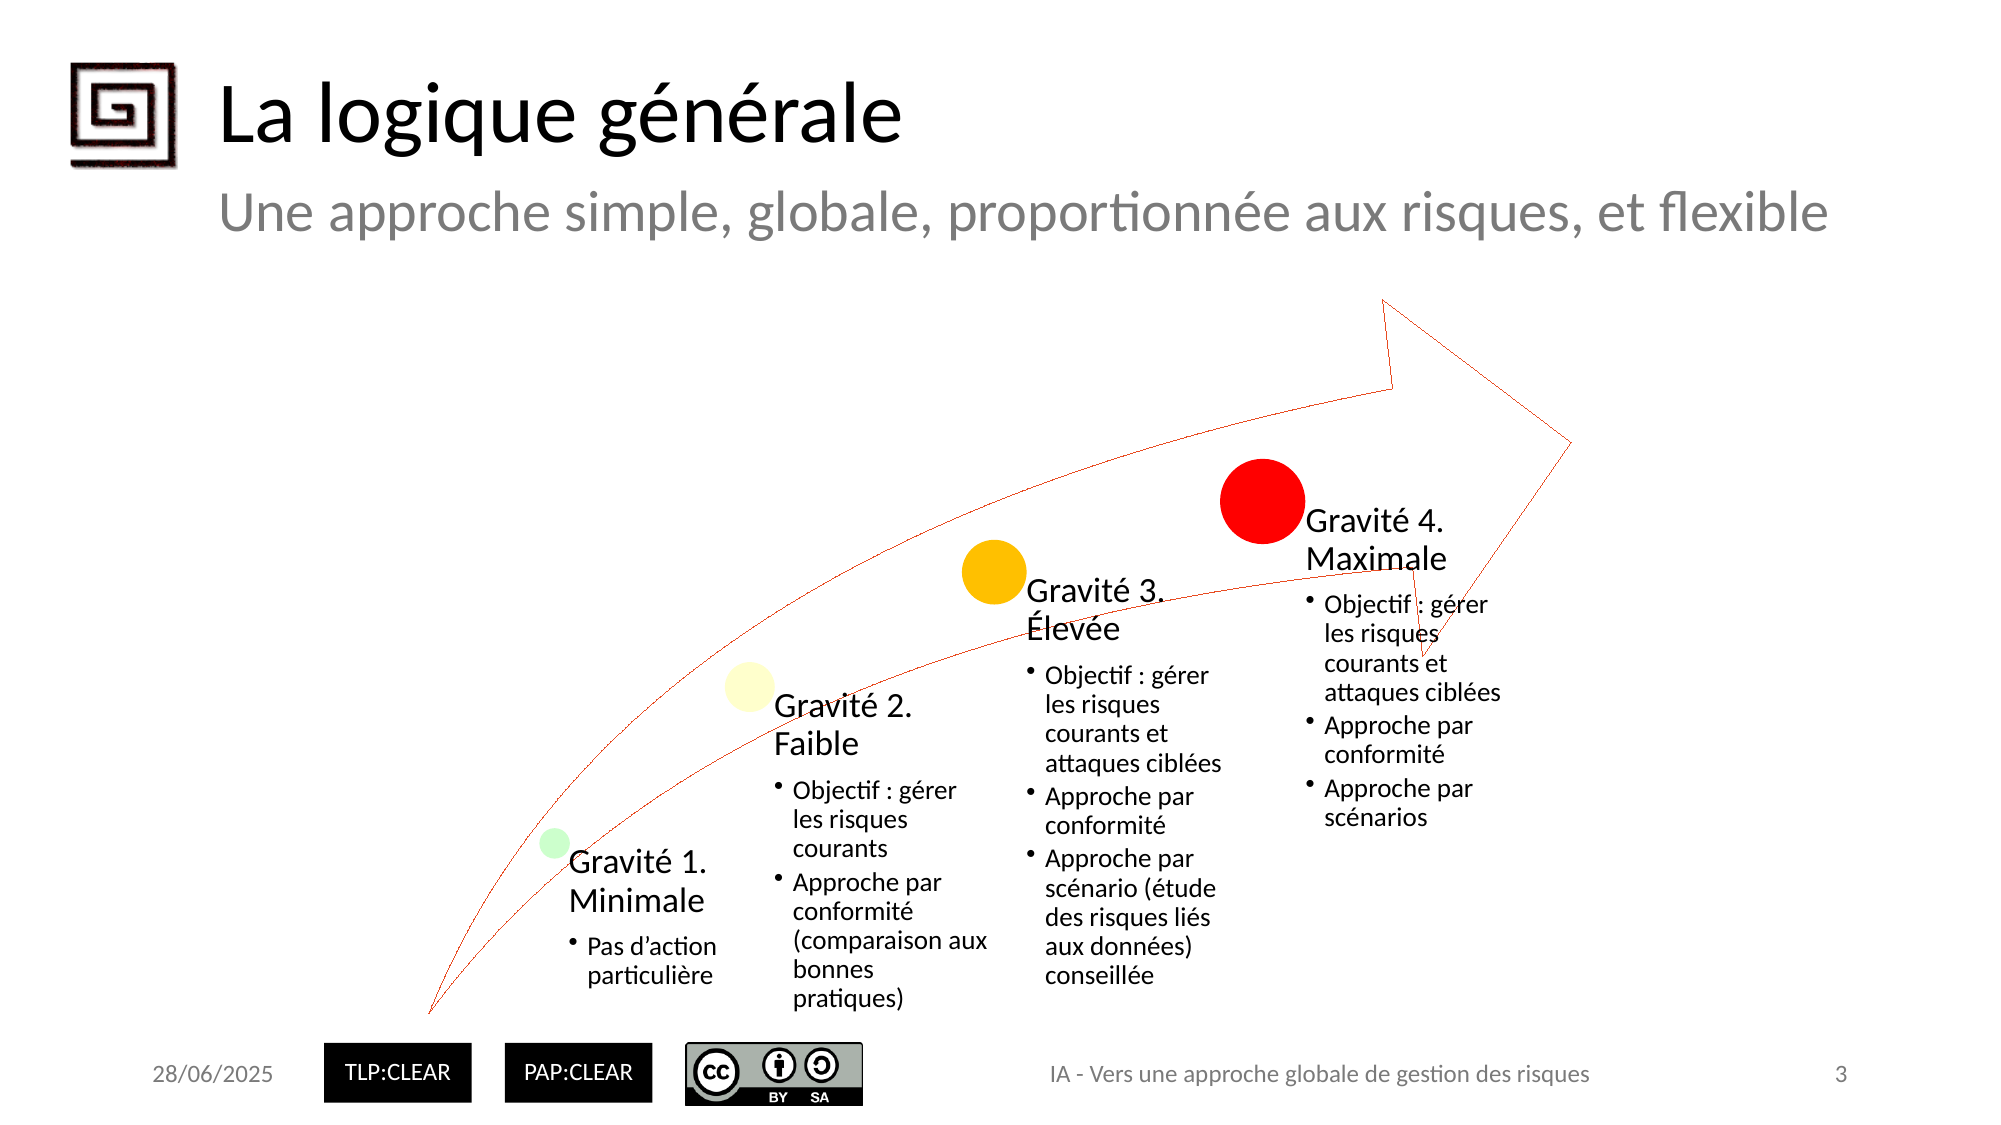

# La logique générale
Une approche simple, globale, proportionnée aux risques, et flexible
Gravité 1. Minimale
Pas d’action particulière
Gravité 2. Faible
Objectif : gérer les risques courants
Approche par conformité (comparaison aux bonnes pratiques)
Gravité 3. Élevée
Objectif : gérer les risques courants et attaques ciblées
Approche par conformité
Approche par scénario (étude des risques liés aux données) conseillée
Gravité 4. Maximale
Objectif : gérer les risques courants et attaques ciblées
Approche par conformité
Approche par scénarios
28/06/2025
IA - Vers une approche globale de gestion des risques
3